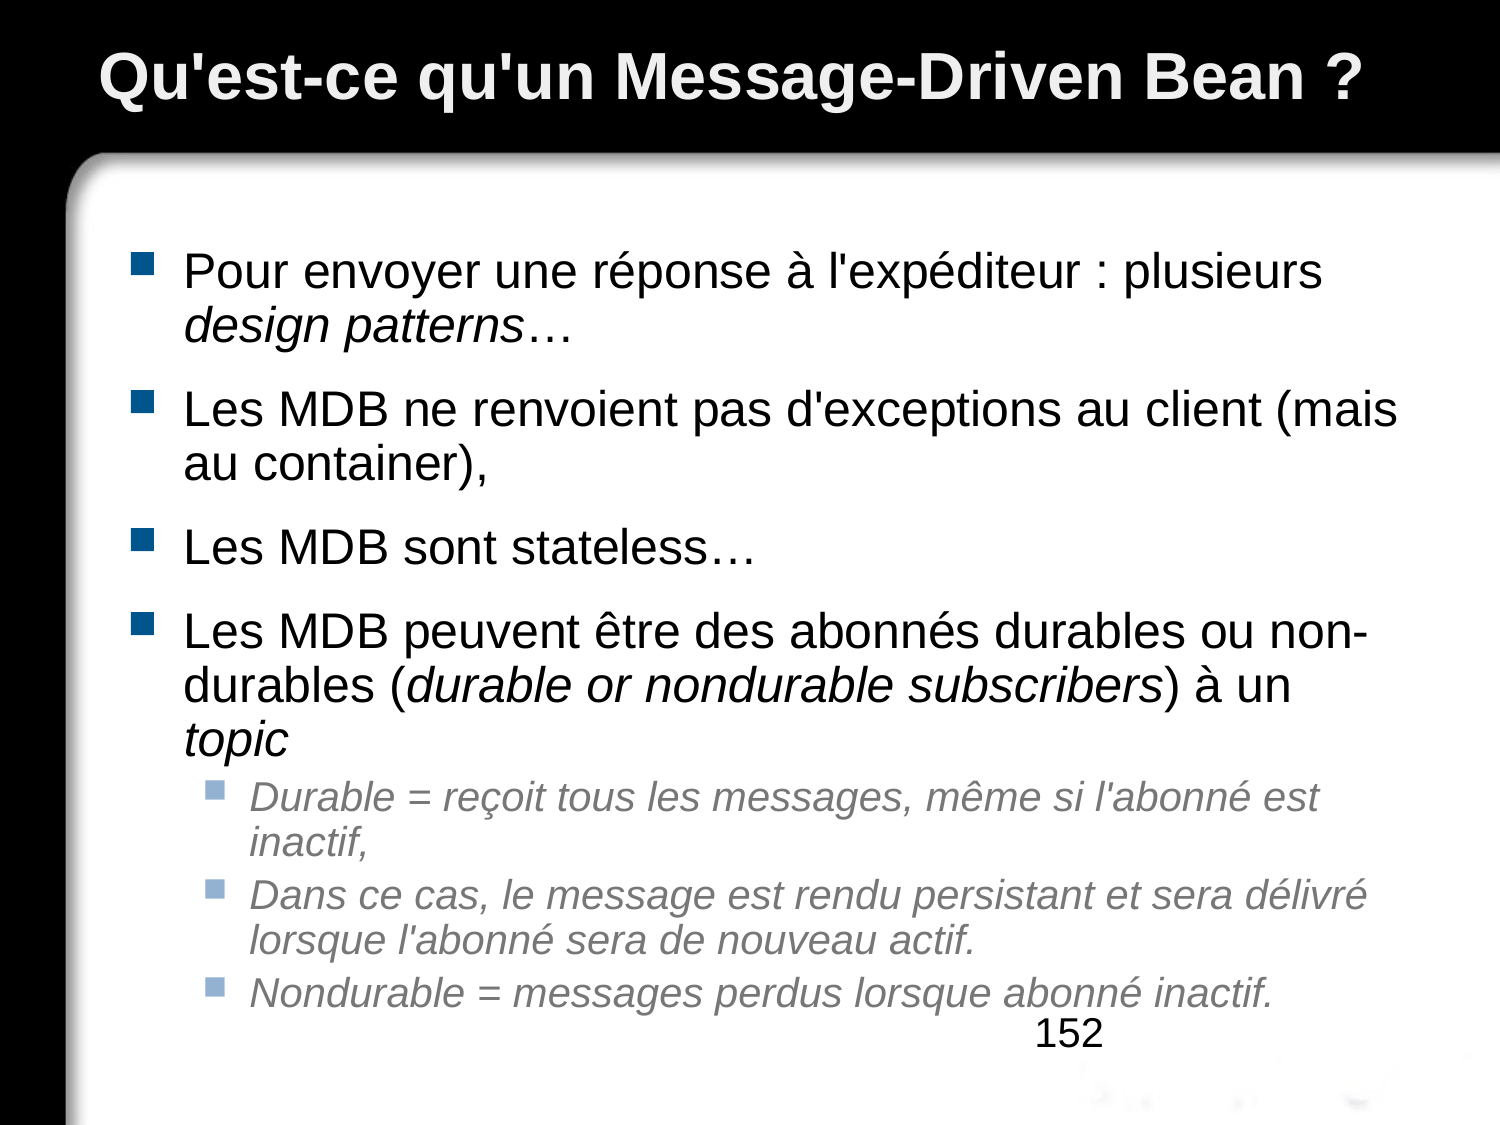

# Qu'est-ce qu'un Message-Driven Bean ?
Pour envoyer une réponse à l'expéditeur : plusieurs design patterns…
Les MDB ne renvoient pas d'exceptions au client (mais au container),
Les MDB sont stateless…
Les MDB peuvent être des abonnés durables ou non-durables (durable or nondurable subscribers) à un topic
Durable = reçoit tous les messages, même si l'abonné est inactif,
Dans ce cas, le message est rendu persistant et sera délivré lorsque l'abonné sera de nouveau actif.
Nondurable = messages perdus lorsque abonné inactif.